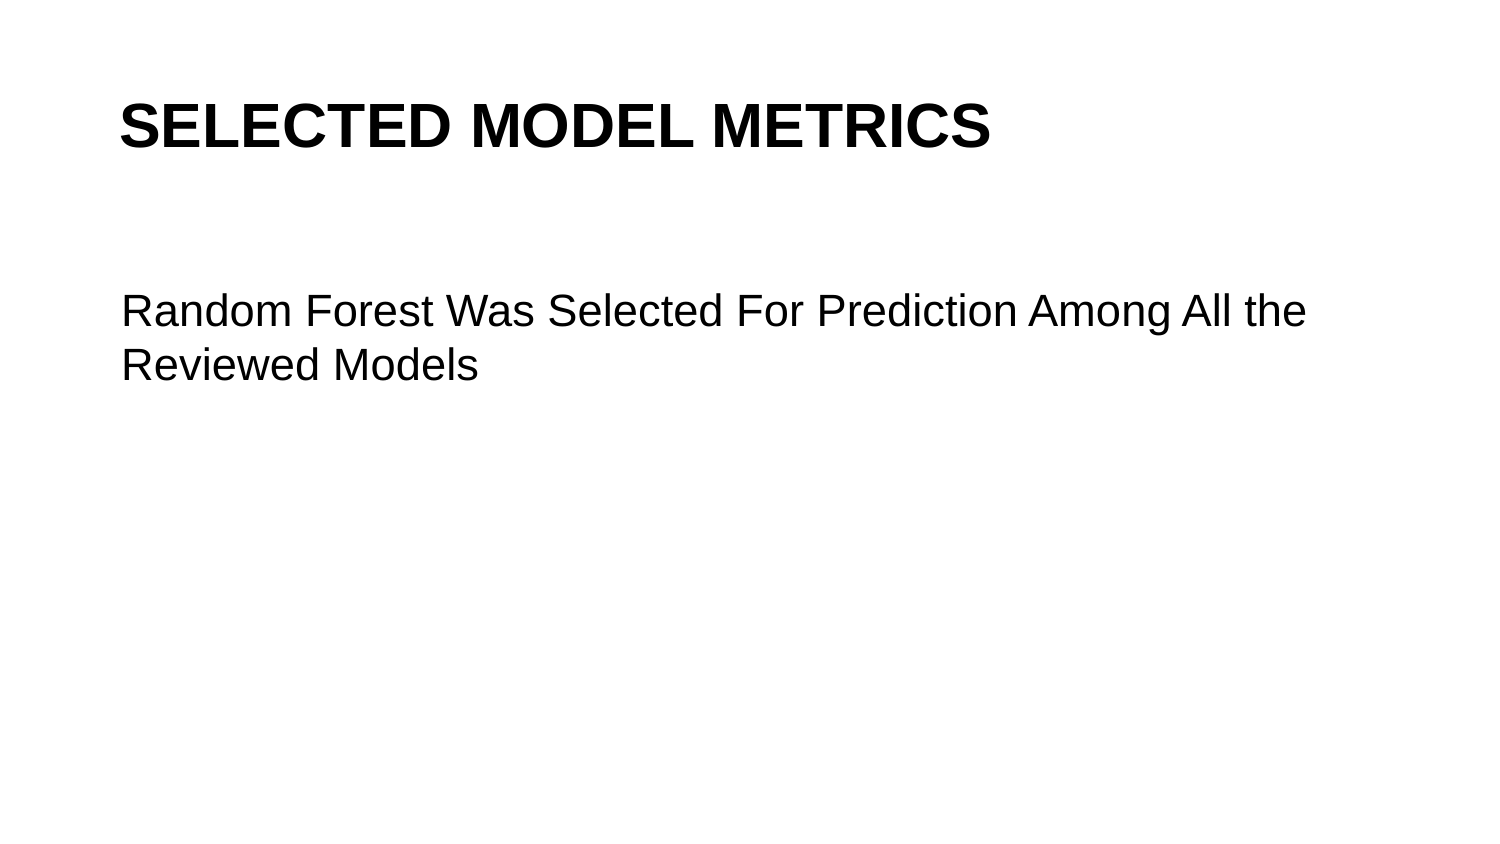

SELECTED MODEL METRICS
Random Forest Was Selected For Prediction Among All the Reviewed Models